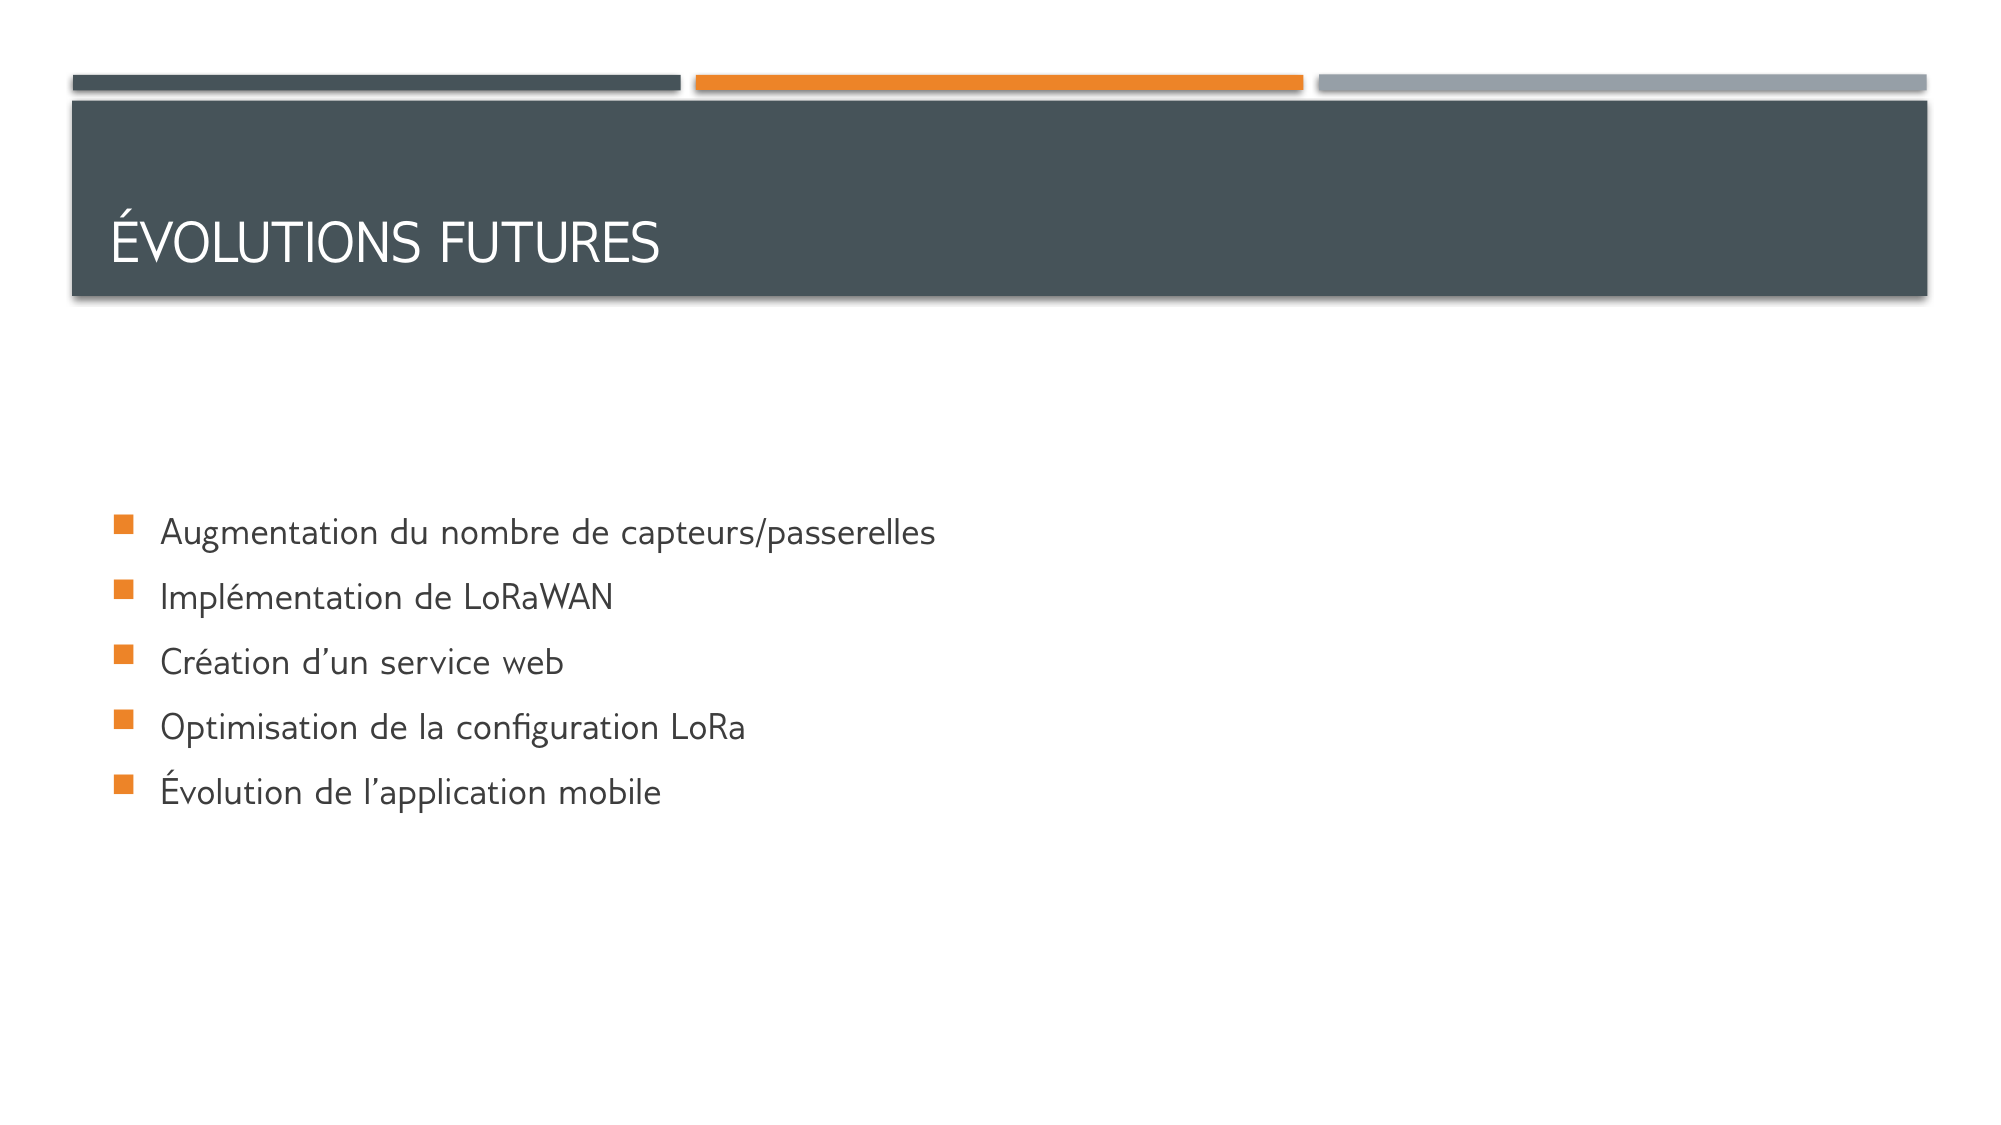

# Évolutions futures
Augmentation du nombre de capteurs/passerelles
Implémentation de LoRaWAN
Création d’un service web
Optimisation de la configuration LoRa
Évolution de l’application mobile